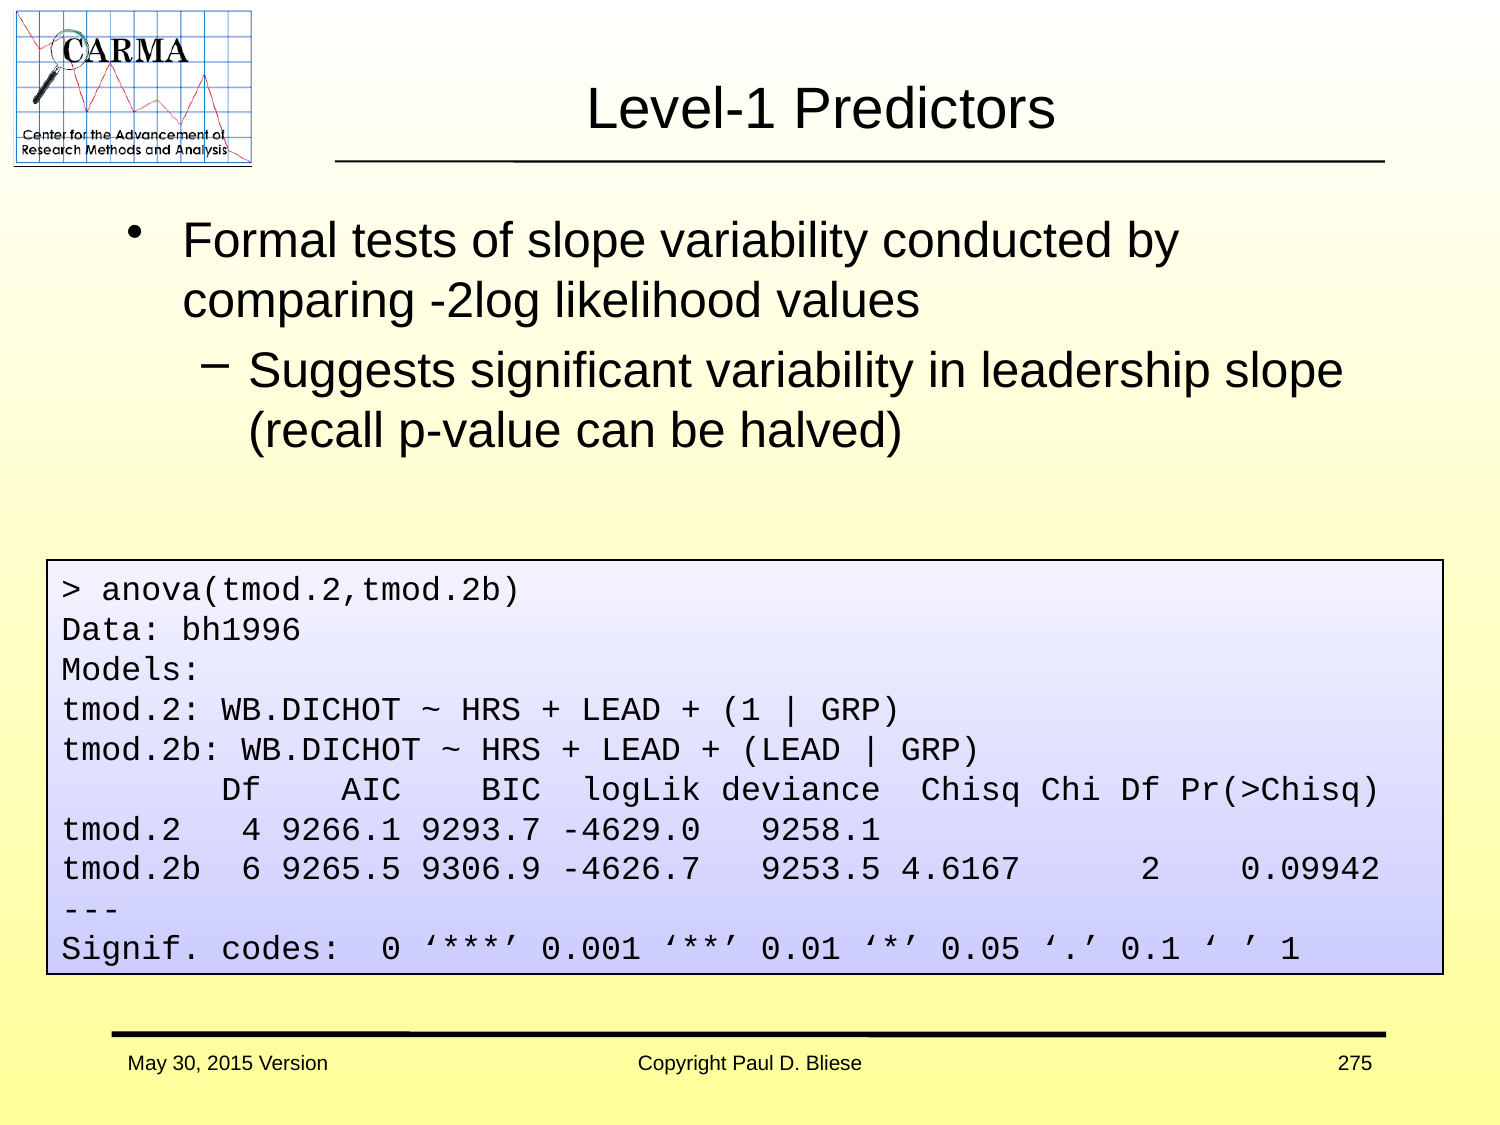

# Level-1 Predictors
Formal tests of slope variability conducted by comparing -2log likelihood values
Suggests significant variability in leadership slope (recall p-value can be halved)
> anova(tmod.2,tmod.2b)
Data: bh1996
Models:
tmod.2: WB.DICHOT ~ HRS + LEAD + (1 | GRP)
tmod.2b: WB.DICHOT ~ HRS + LEAD + (LEAD | GRP)
        Df    AIC    BIC  logLik deviance  Chisq Chi Df Pr(>Chisq)
tmod.2   4 9266.1 9293.7 -4629.0   9258.1
tmod.2b  6 9265.5 9306.9 -4626.7   9253.5 4.6167      2    0.09942
---
Signif. codes:  0 ‘***’ 0.001 ‘**’ 0.01 ‘*’ 0.05 ‘.’ 0.1 ‘ ’ 1
May 30, 2015 Version
Copyright Paul D. Bliese
275